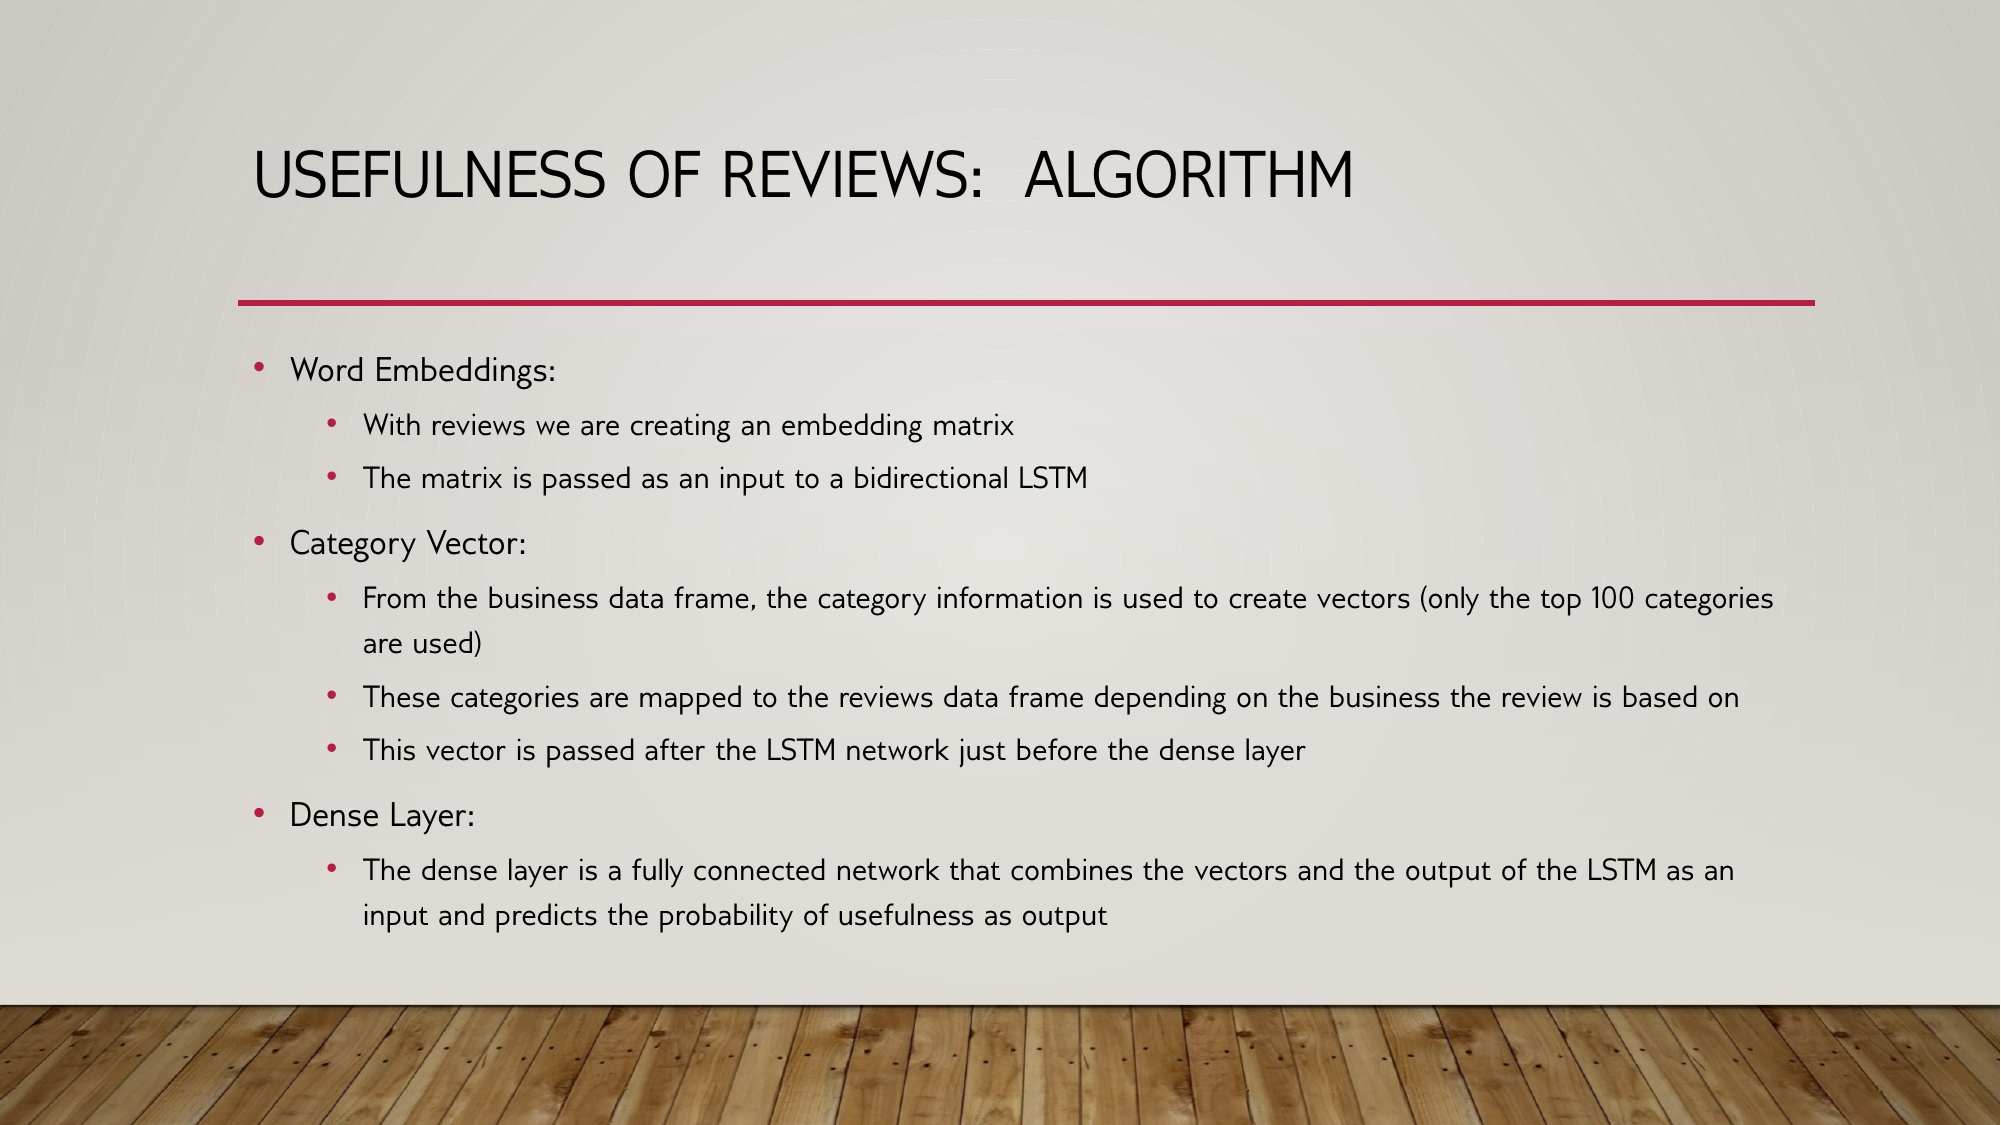

# USEFULNESS OF REVIEWS:  ALGORITHM
Word Embeddings:
With reviews we are creating an embedding matrix
The matrix is passed as an input to a bidirectional LSTM
Category Vector:
From the business data frame, the category information is used to create vectors (only the top 100 categories are used)
These categories are mapped to the reviews data frame depending on the business the review is based on
This vector is passed after the LSTM network just before the dense layer
Dense Layer:
The dense layer is a fully connected network that combines the vectors and the output of the LSTM as an input and predicts the probability of usefulness as output